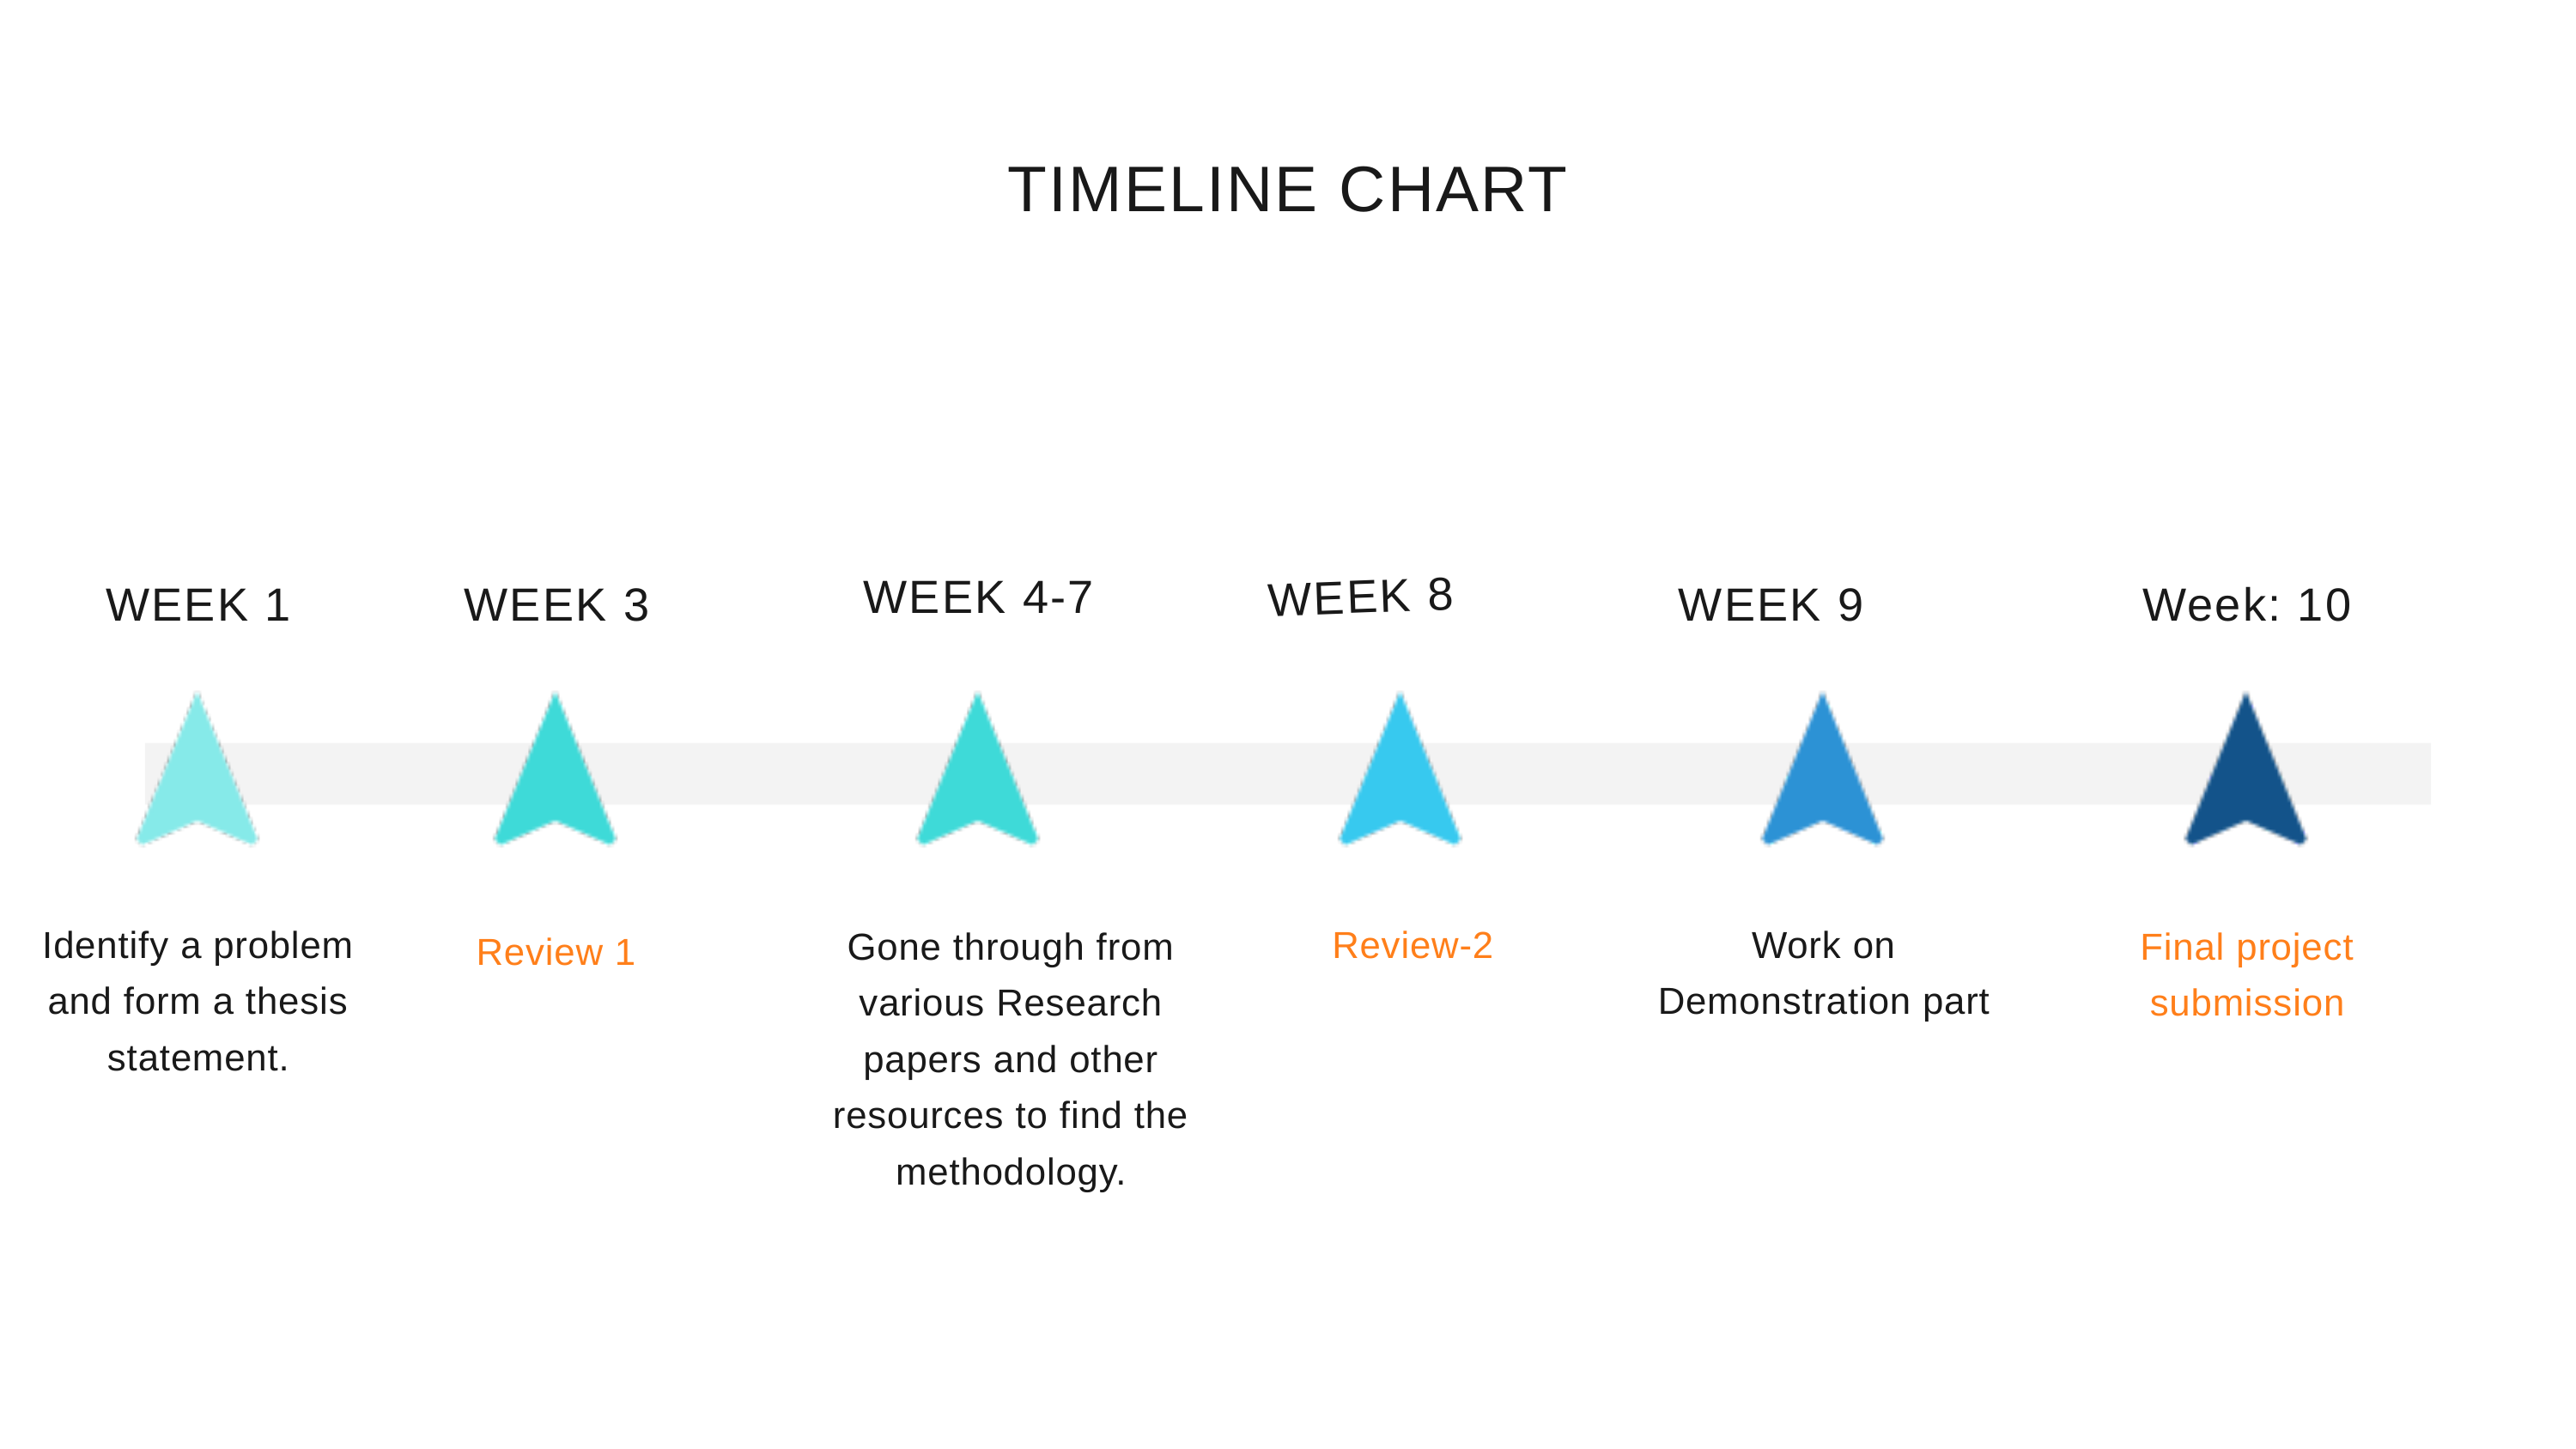

TIMELINE CHART

WEEK 4-7
WEEK 8
WEEK 1
WEEK 3
WEEK 9
Week: 10

Review-2
Identify a problem and form a thesis statement.
Work on Demonstration part
Gone through from various Research papers and other resources to find the methodology.
Final project submission
Review 1